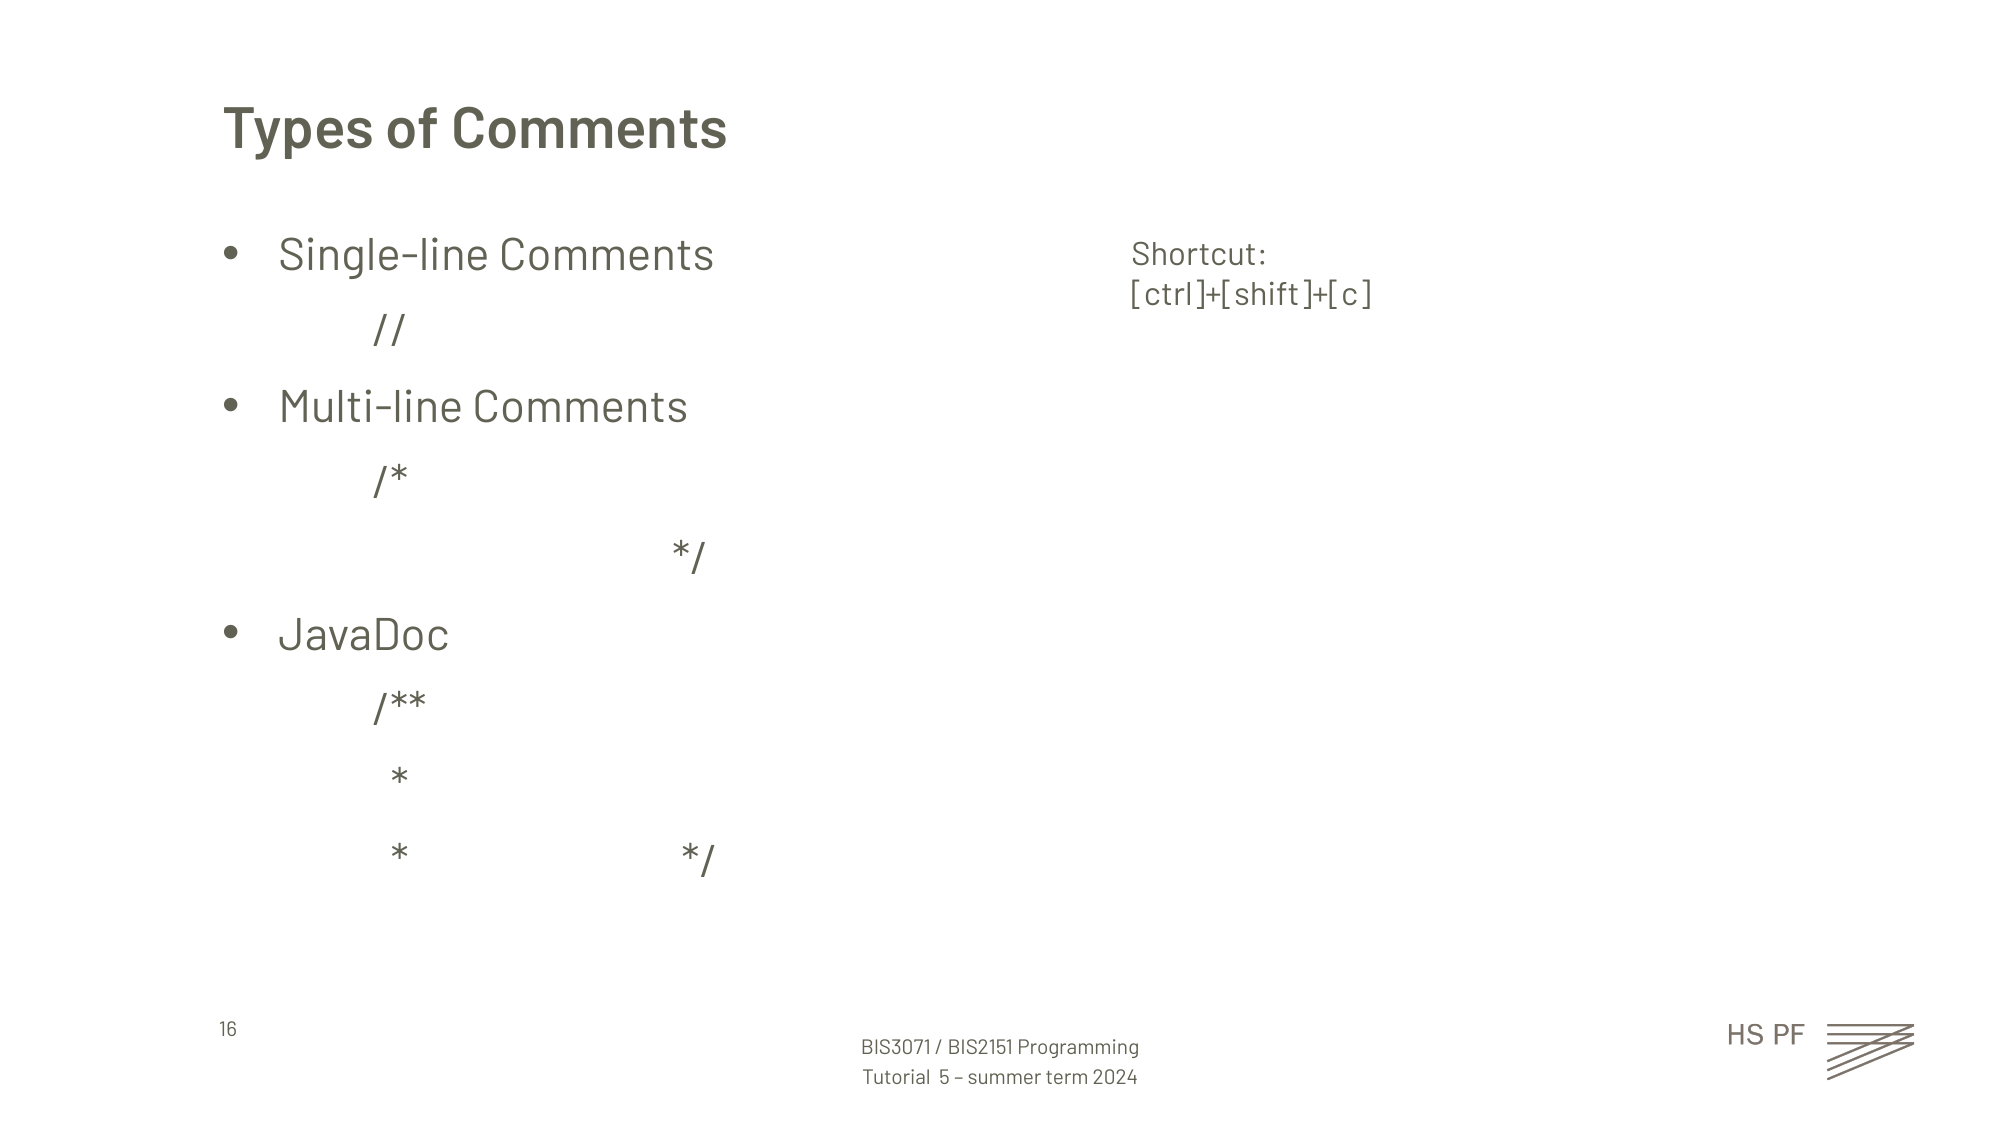

# Types of Comments
Single-line Comments
	//
Multi-line Comments
	/*
			*/
JavaDoc
	/**
	  *
	  *		 */

Shortcut:
[ctrl]+[shift]+[c]